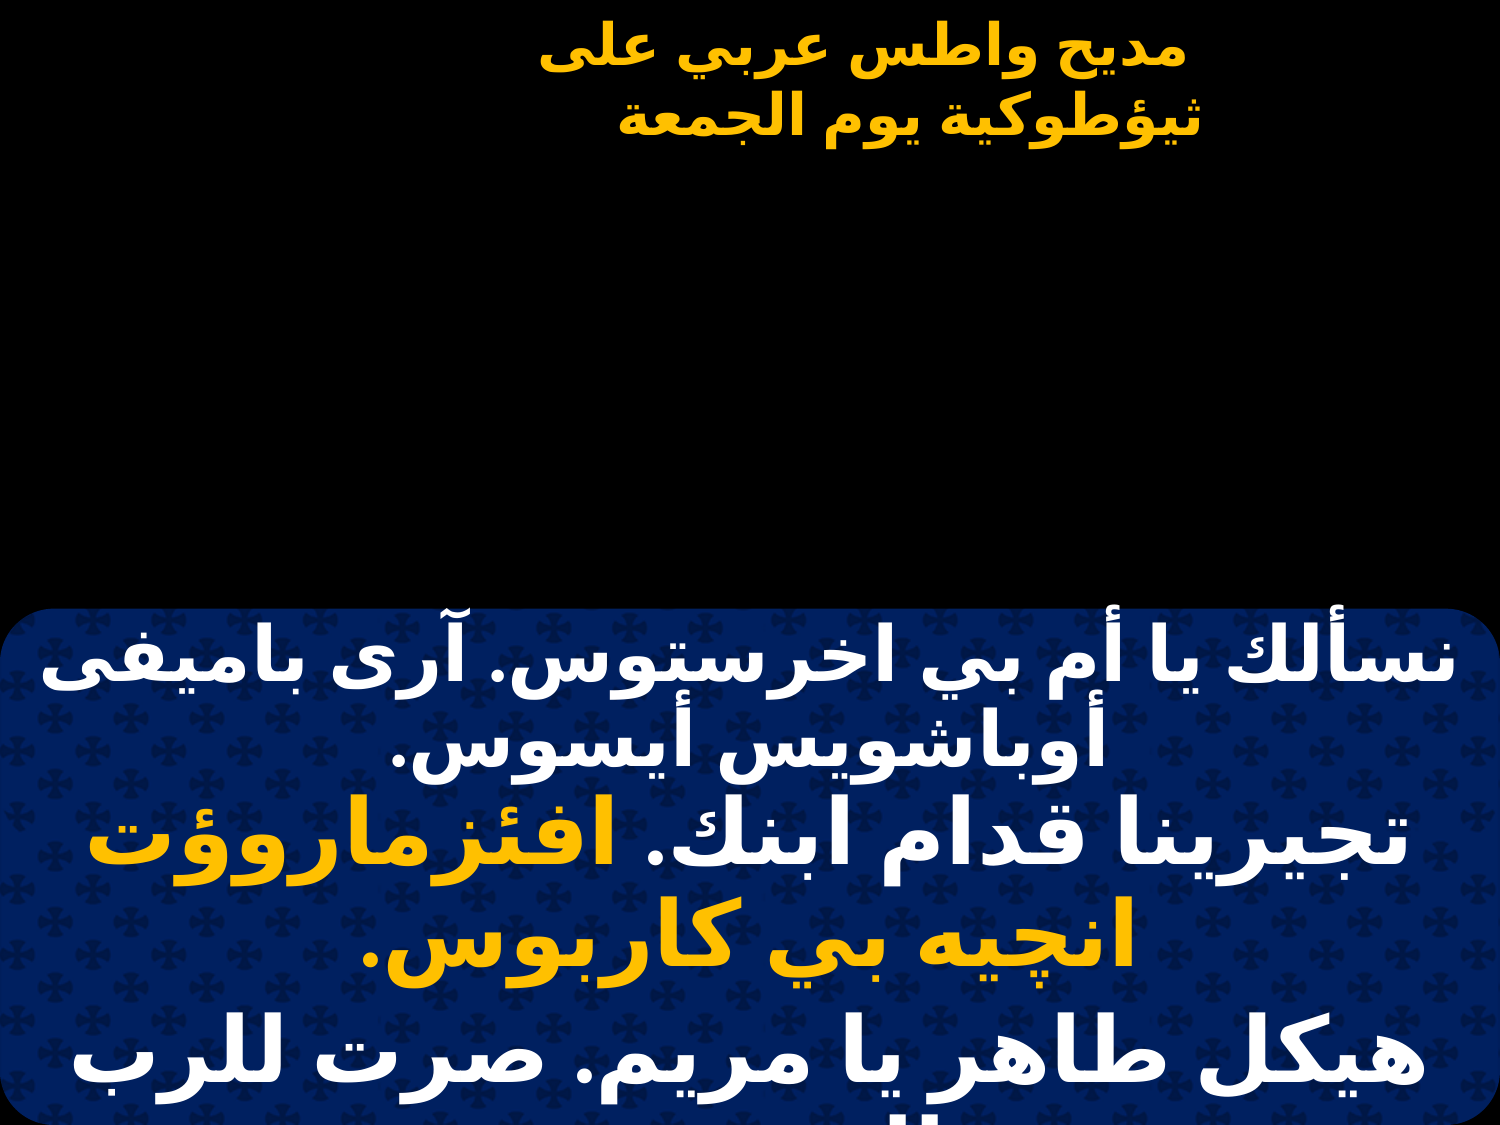

#
| نسألك يا أم بي اخرستوس. آرى باميفى أوباشويس أيسوس. تجيرينا قدام ابنك. افئزماروؤت انچيه بي كاربوس. |
| --- |
| هيكل طاهر يا مريم. صرت للرب القدوس. وحملت السر الأعظم. افئزماروؤت انچيه بي كاربوس. |